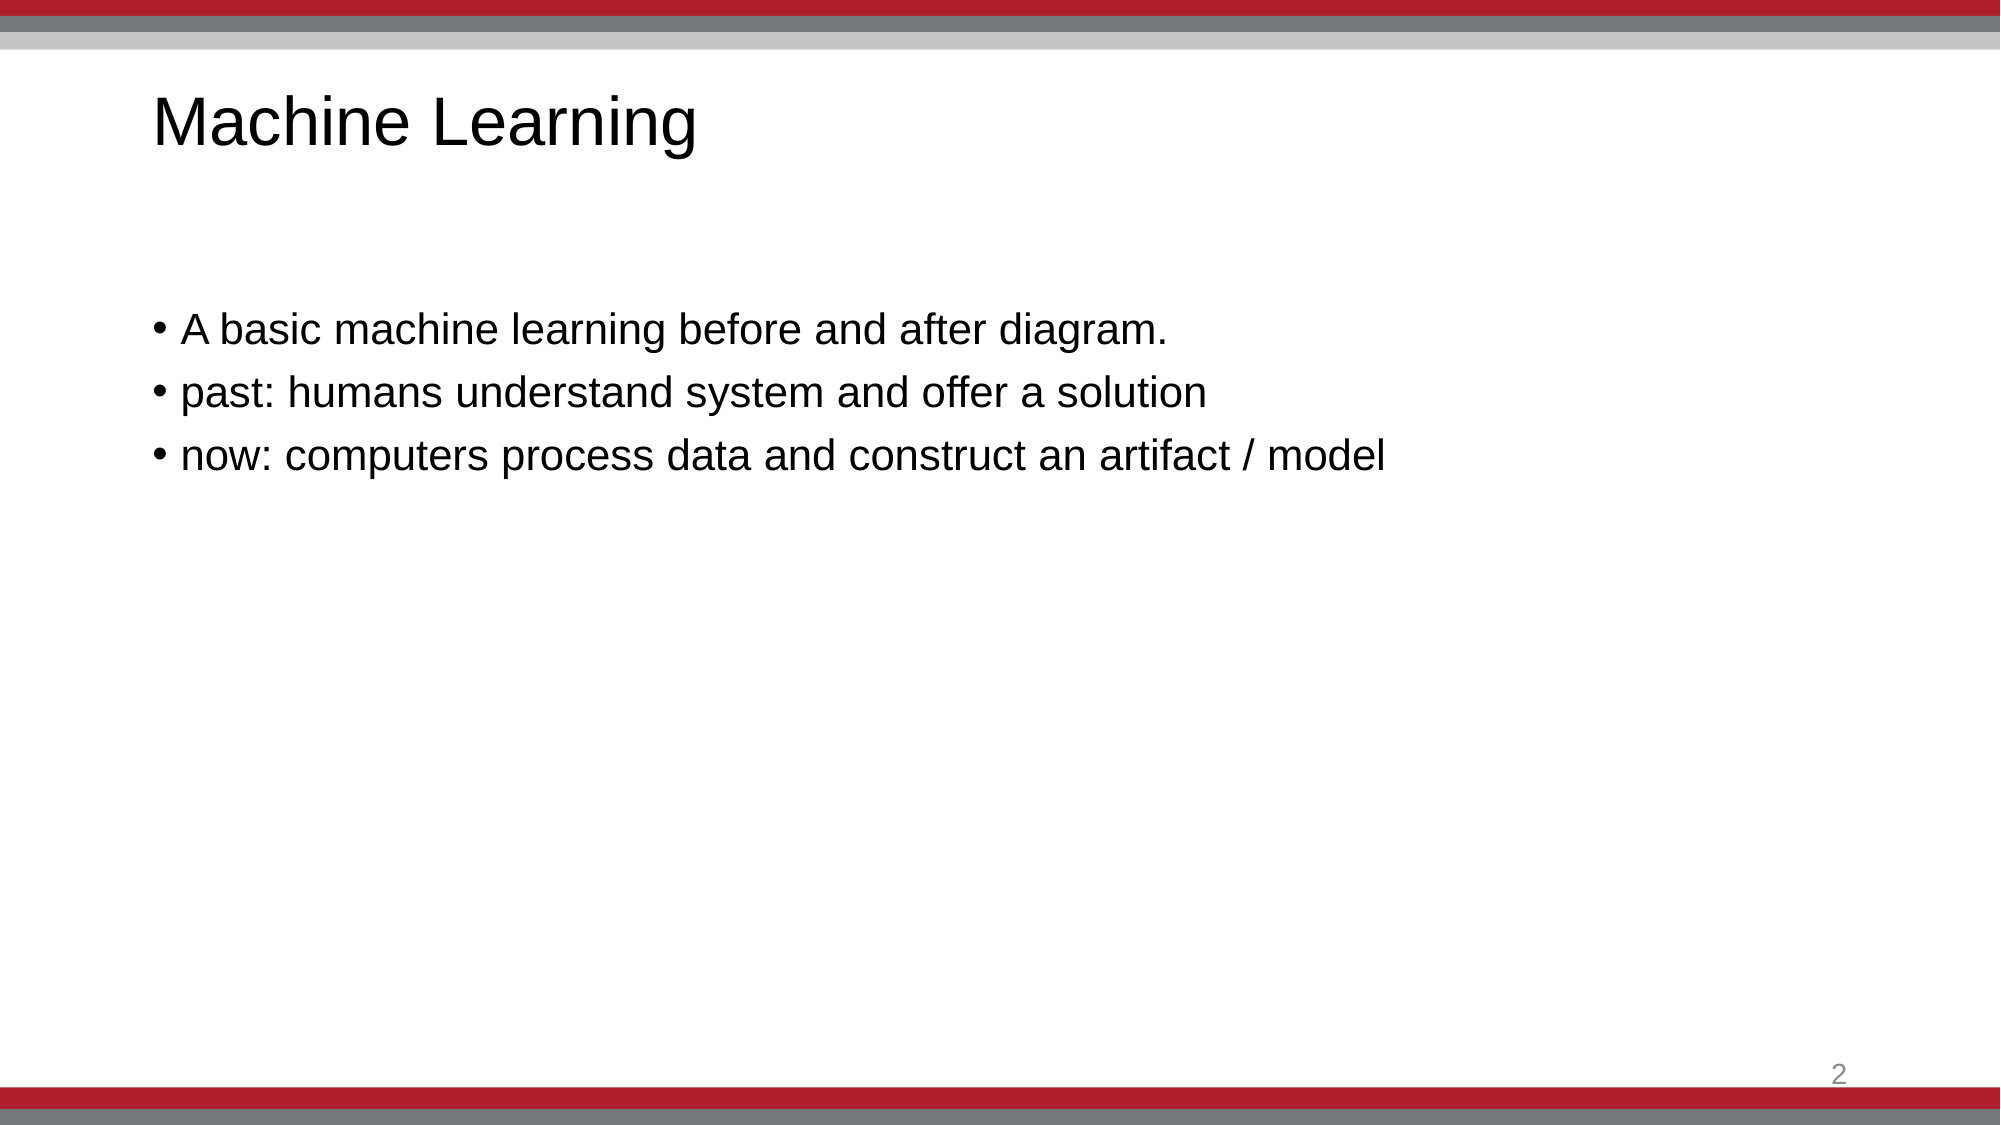

# Machine Learning
A basic machine learning before and after diagram.
past: humans understand system and offer a solution
now: computers process data and construct an artifact / model
2